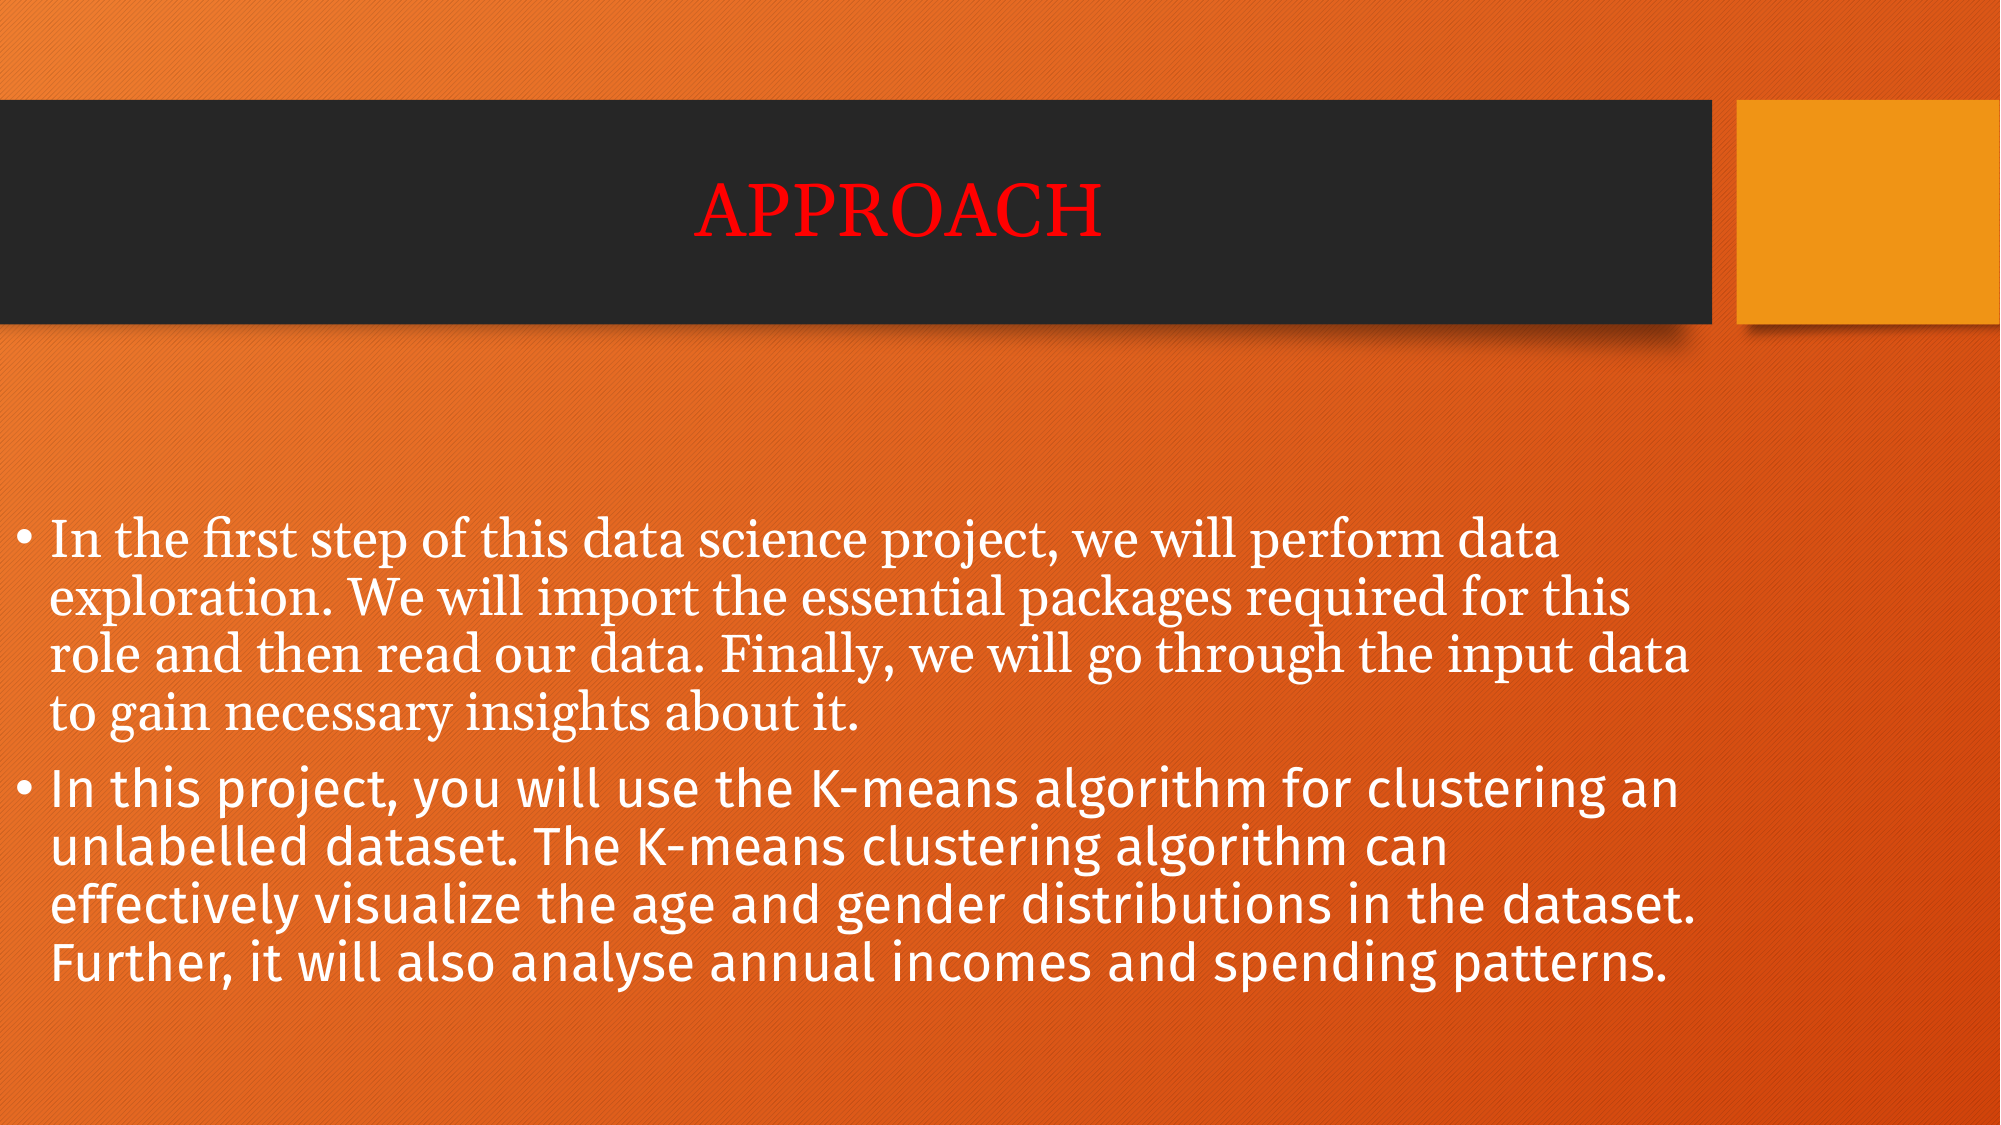

# APPROACH

In the first step of this data science project, we will perform data exploration. We will import the essential packages required for this role and then read our data. Finally, we will go through the input data to gain necessary insights about it.
In this project, you will use the K-means algorithm for clustering an unlabelled dataset. The K-means clustering algorithm can effectively visualize the age and gender distributions in the dataset. Further, it will also analyse annual incomes and spending patterns.